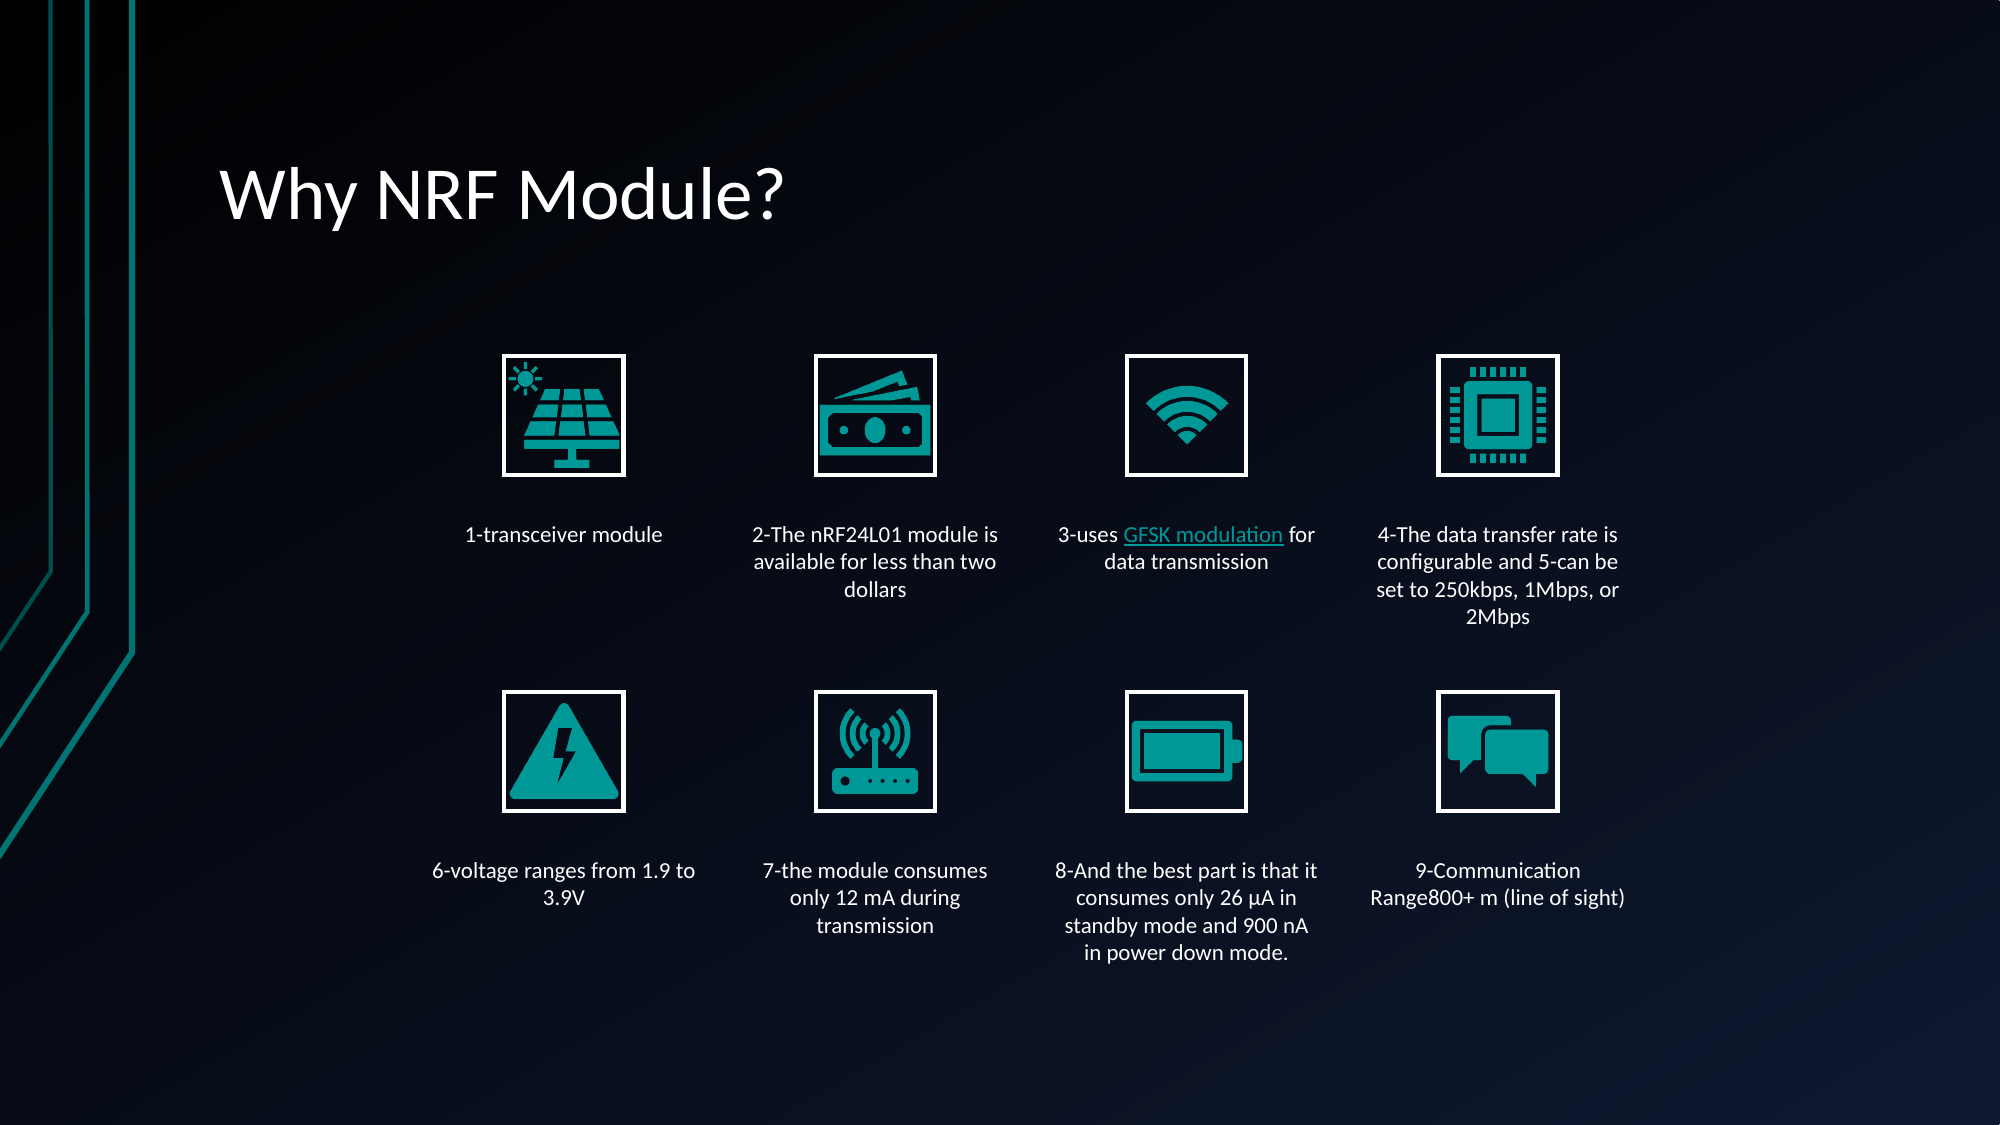

# Why NRF Module?
1-transceiver module
2-The nRF24L01 module is available for less than two dollars
3-uses GFSK modulation for data transmission
4-The data transfer rate is configurable and 5-can be set to 250kbps, 1Mbps, or 2Mbps
6-voltage ranges from 1.9 to 3.9V
7-the module consumes only 12 mA during transmission
8-And the best part is that it consumes only 26 µA in standby mode and 900 nA in power down mode.
9-Communication Range800+ m (line of sight)